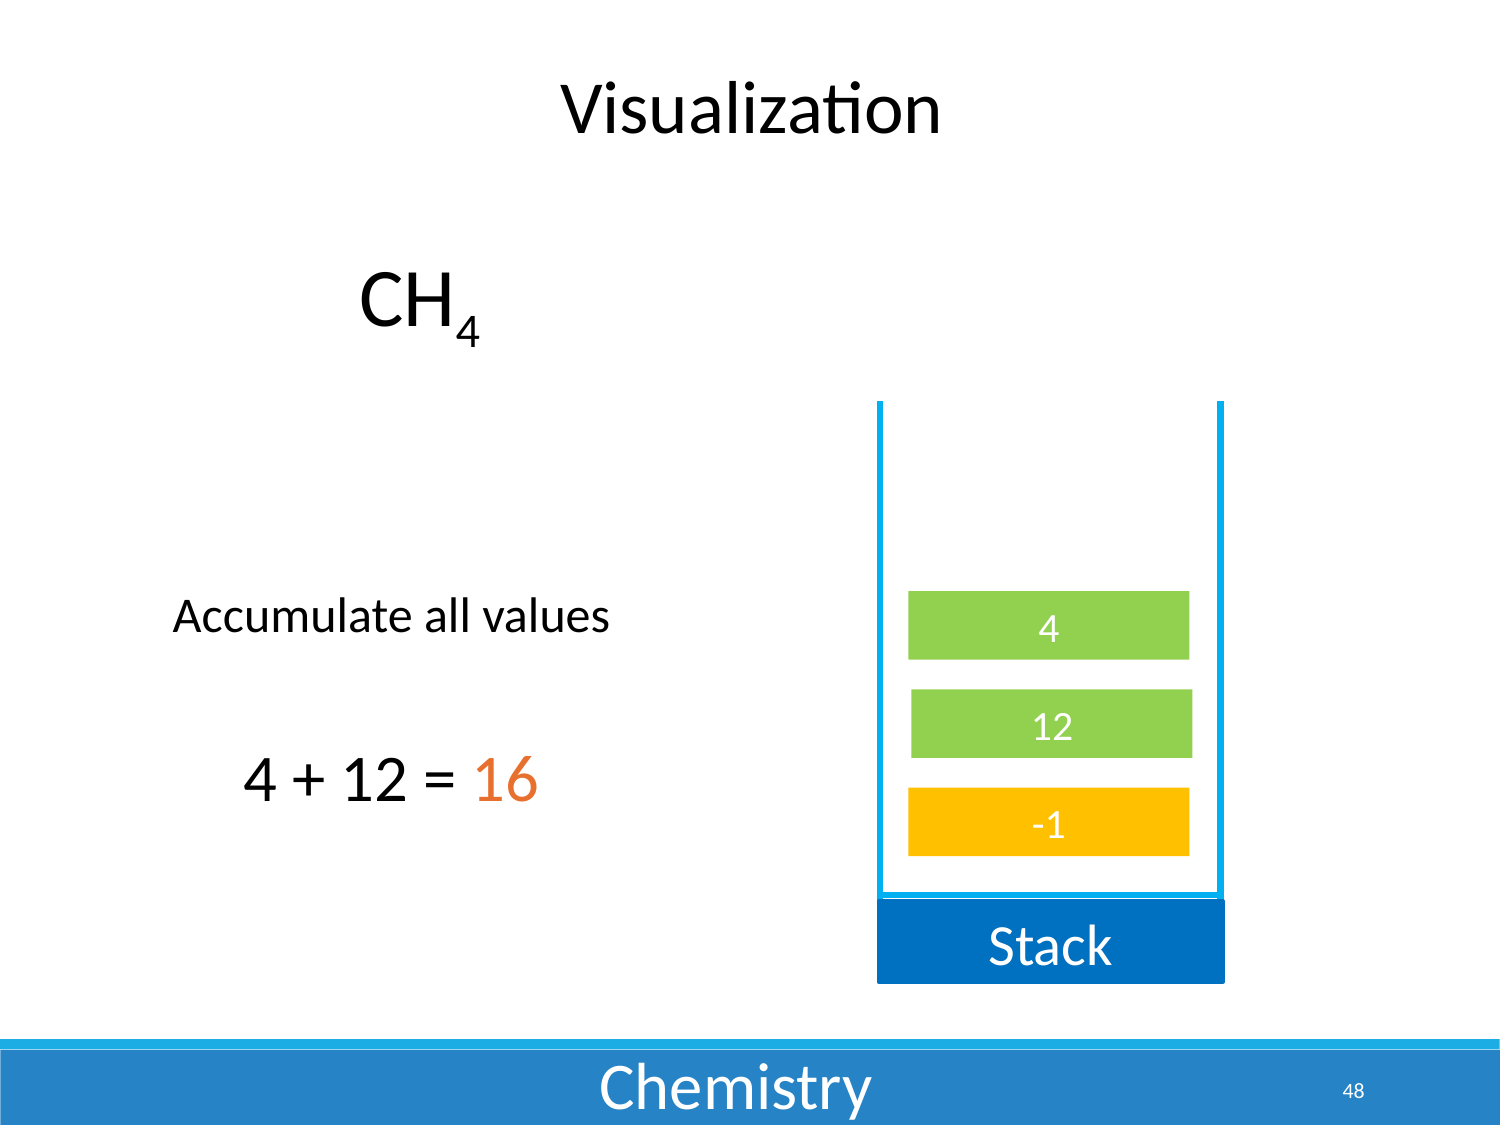

Visualization
CH4
Accumulate all values
4
12
4 + 12 = 16
-1
Stack
Chemistry
48